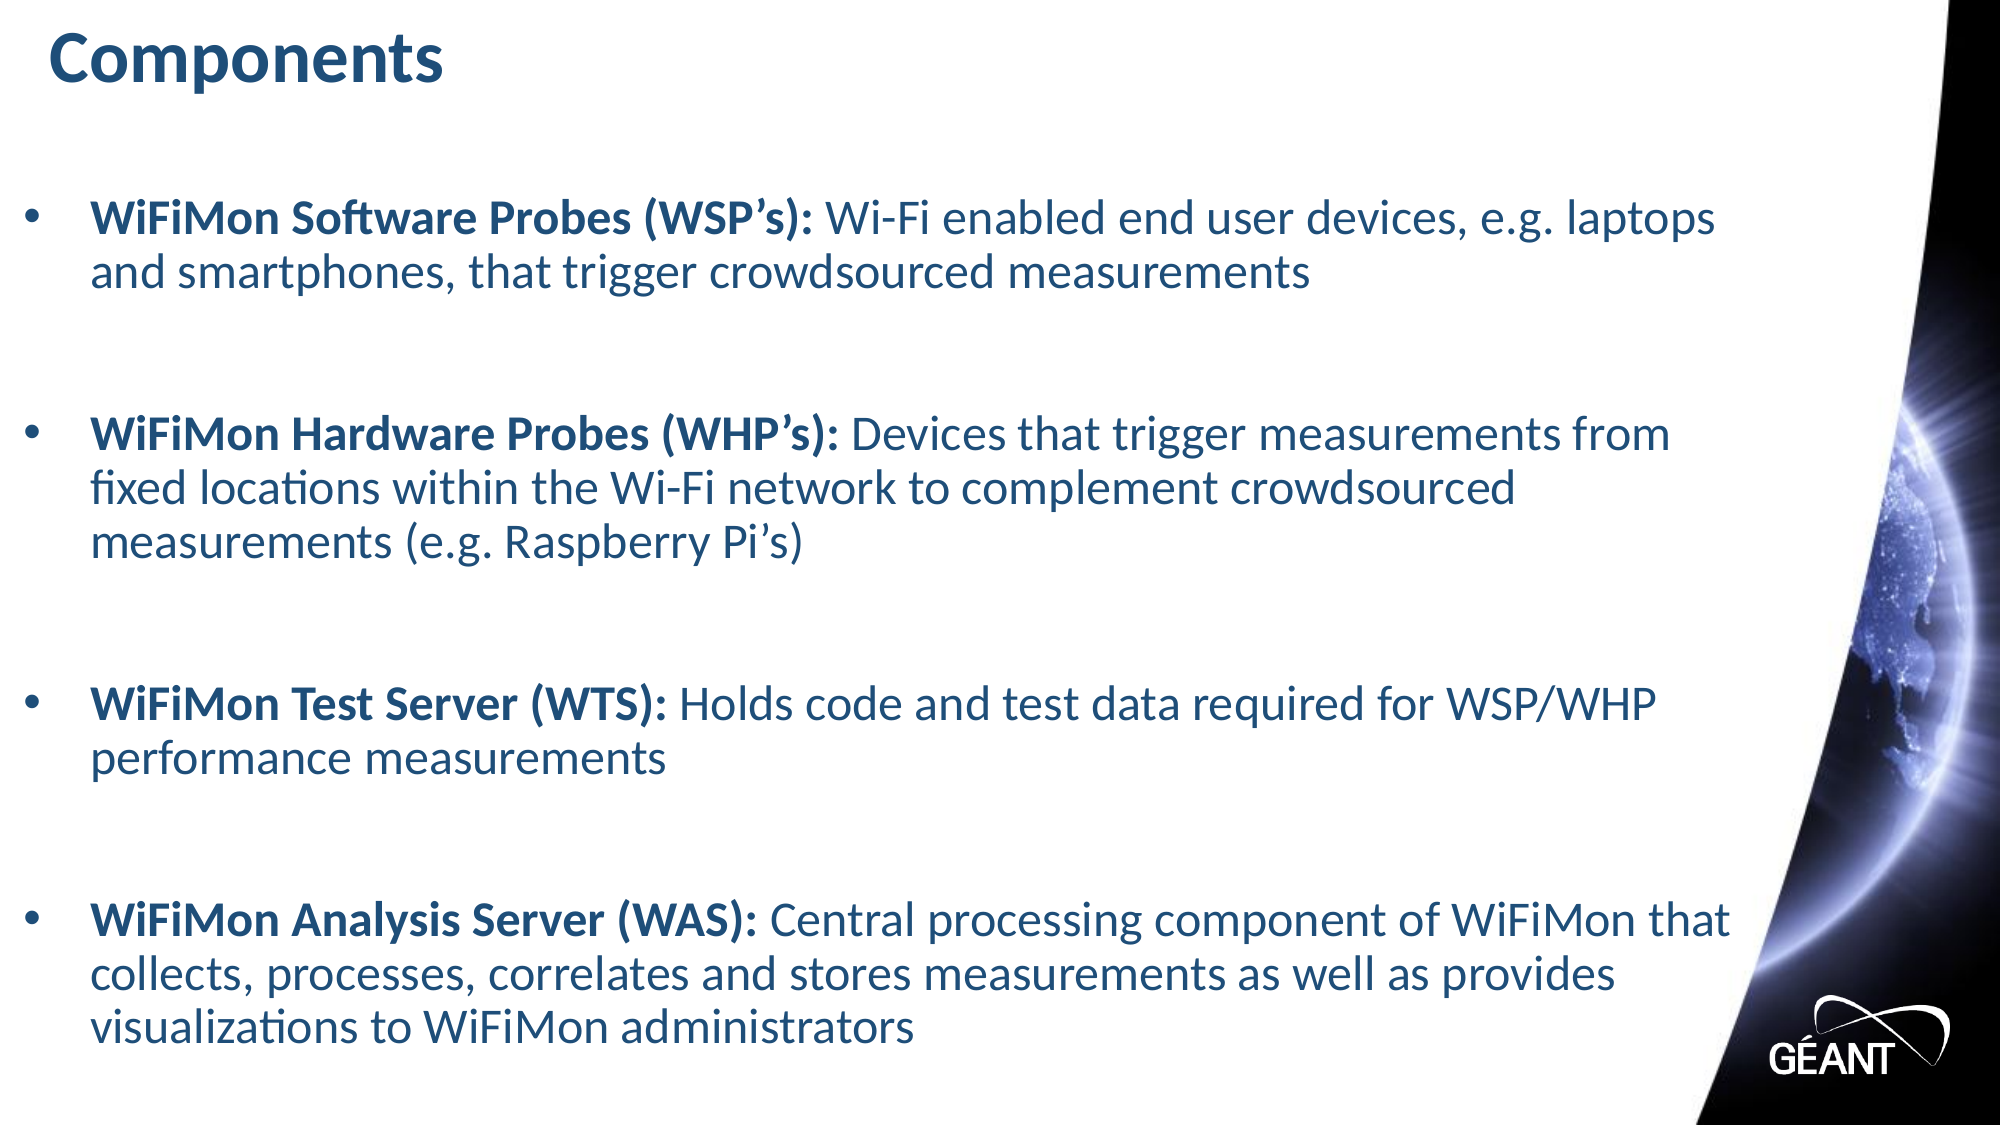

# Components
WiFiMon Software Probes (WSP’s): Wi-Fi enabled end user devices, e.g. laptops and smartphones, that trigger crowdsourced measurements

WiFiMon Hardware Probes (WHP’s): Devices that trigger measurements from fixed locations within the Wi-Fi network to complement crowdsourced measurements (e.g. Raspberry Pi’s)

WiFiMon Test Server (WTS): Holds code and test data required for WSP/WHP performance measurements

WiFiMon Analysis Server (WAS): Central processing component of WiFiMon that collects, processes, correlates and stores measurements as well as provides visualizations to WiFiMon administrators